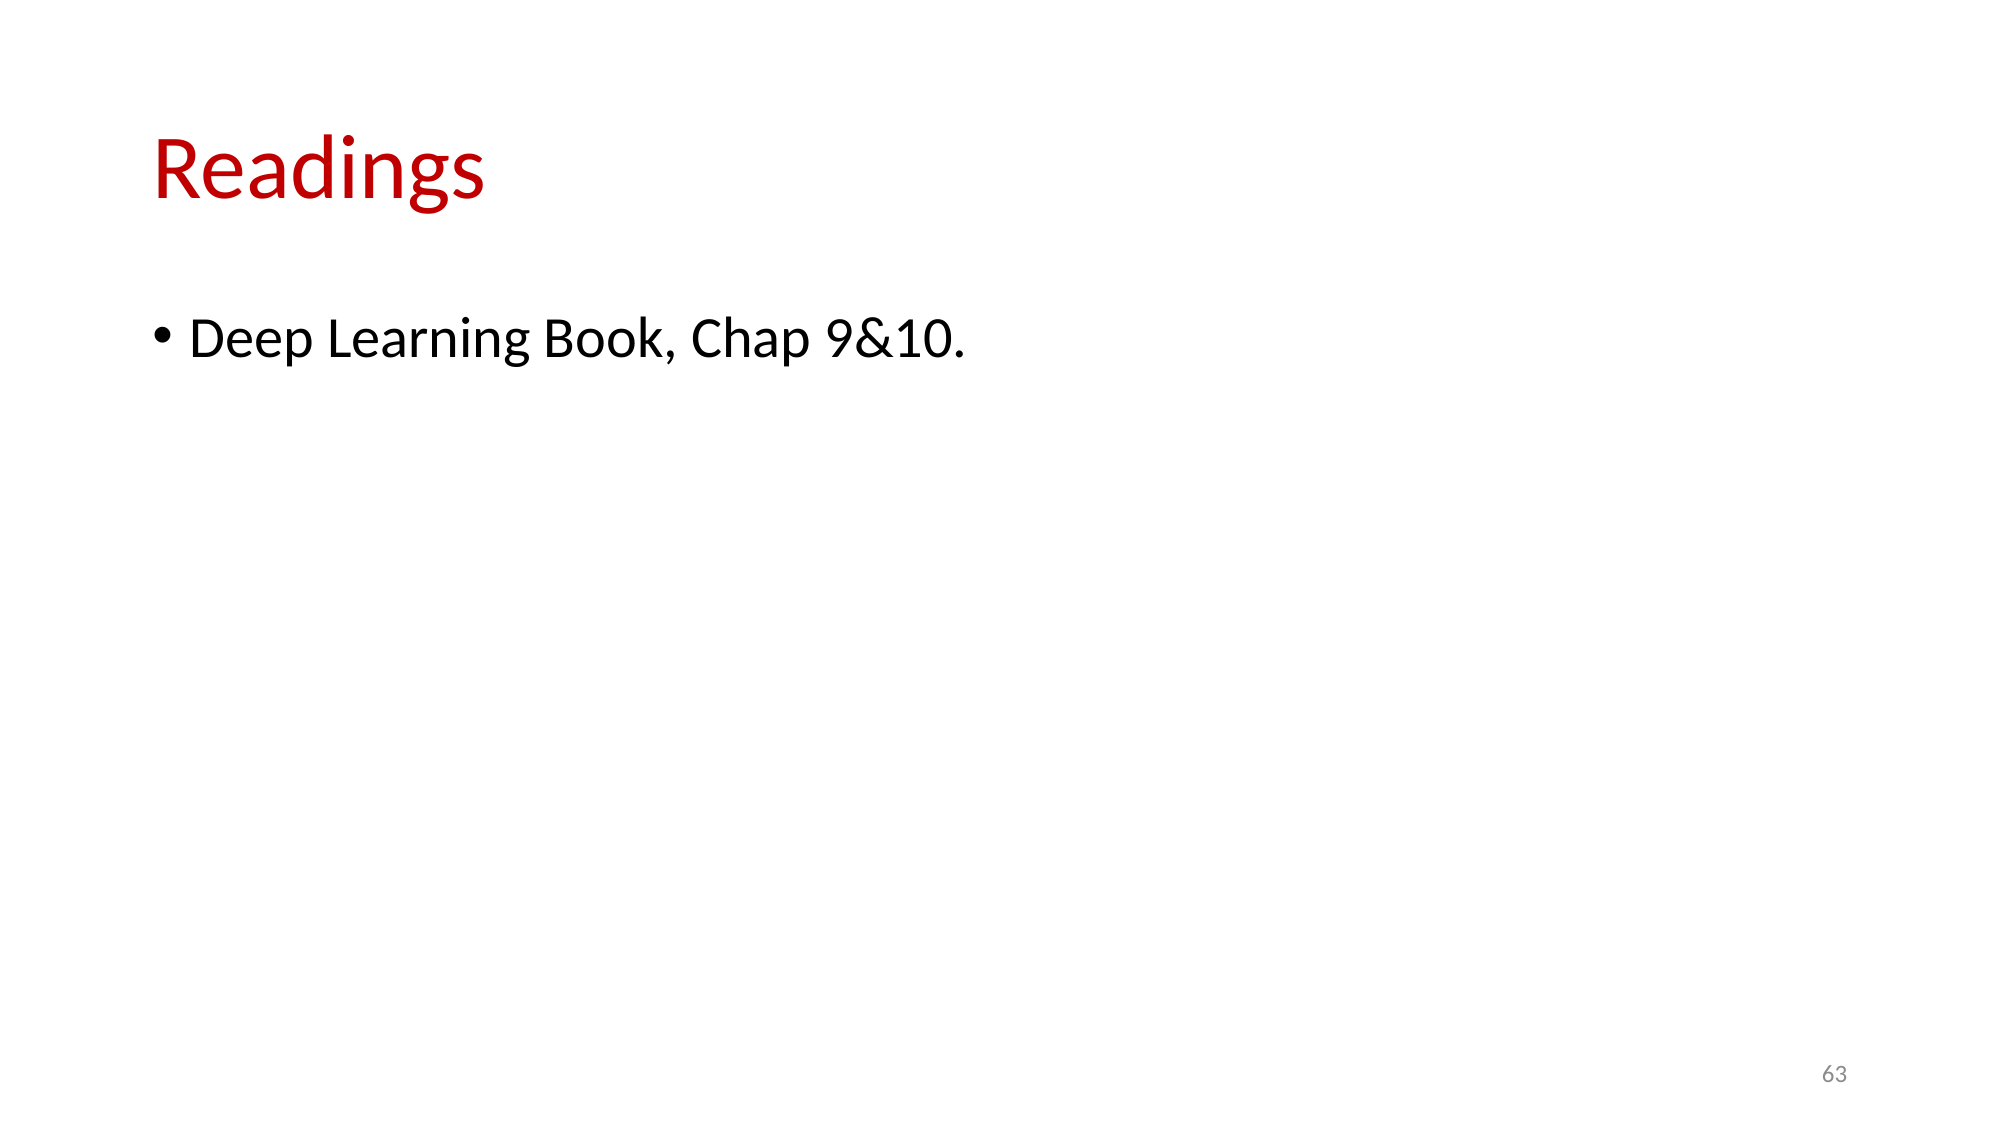

# Readings
Deep Learning Book, Chap 9&10.
63